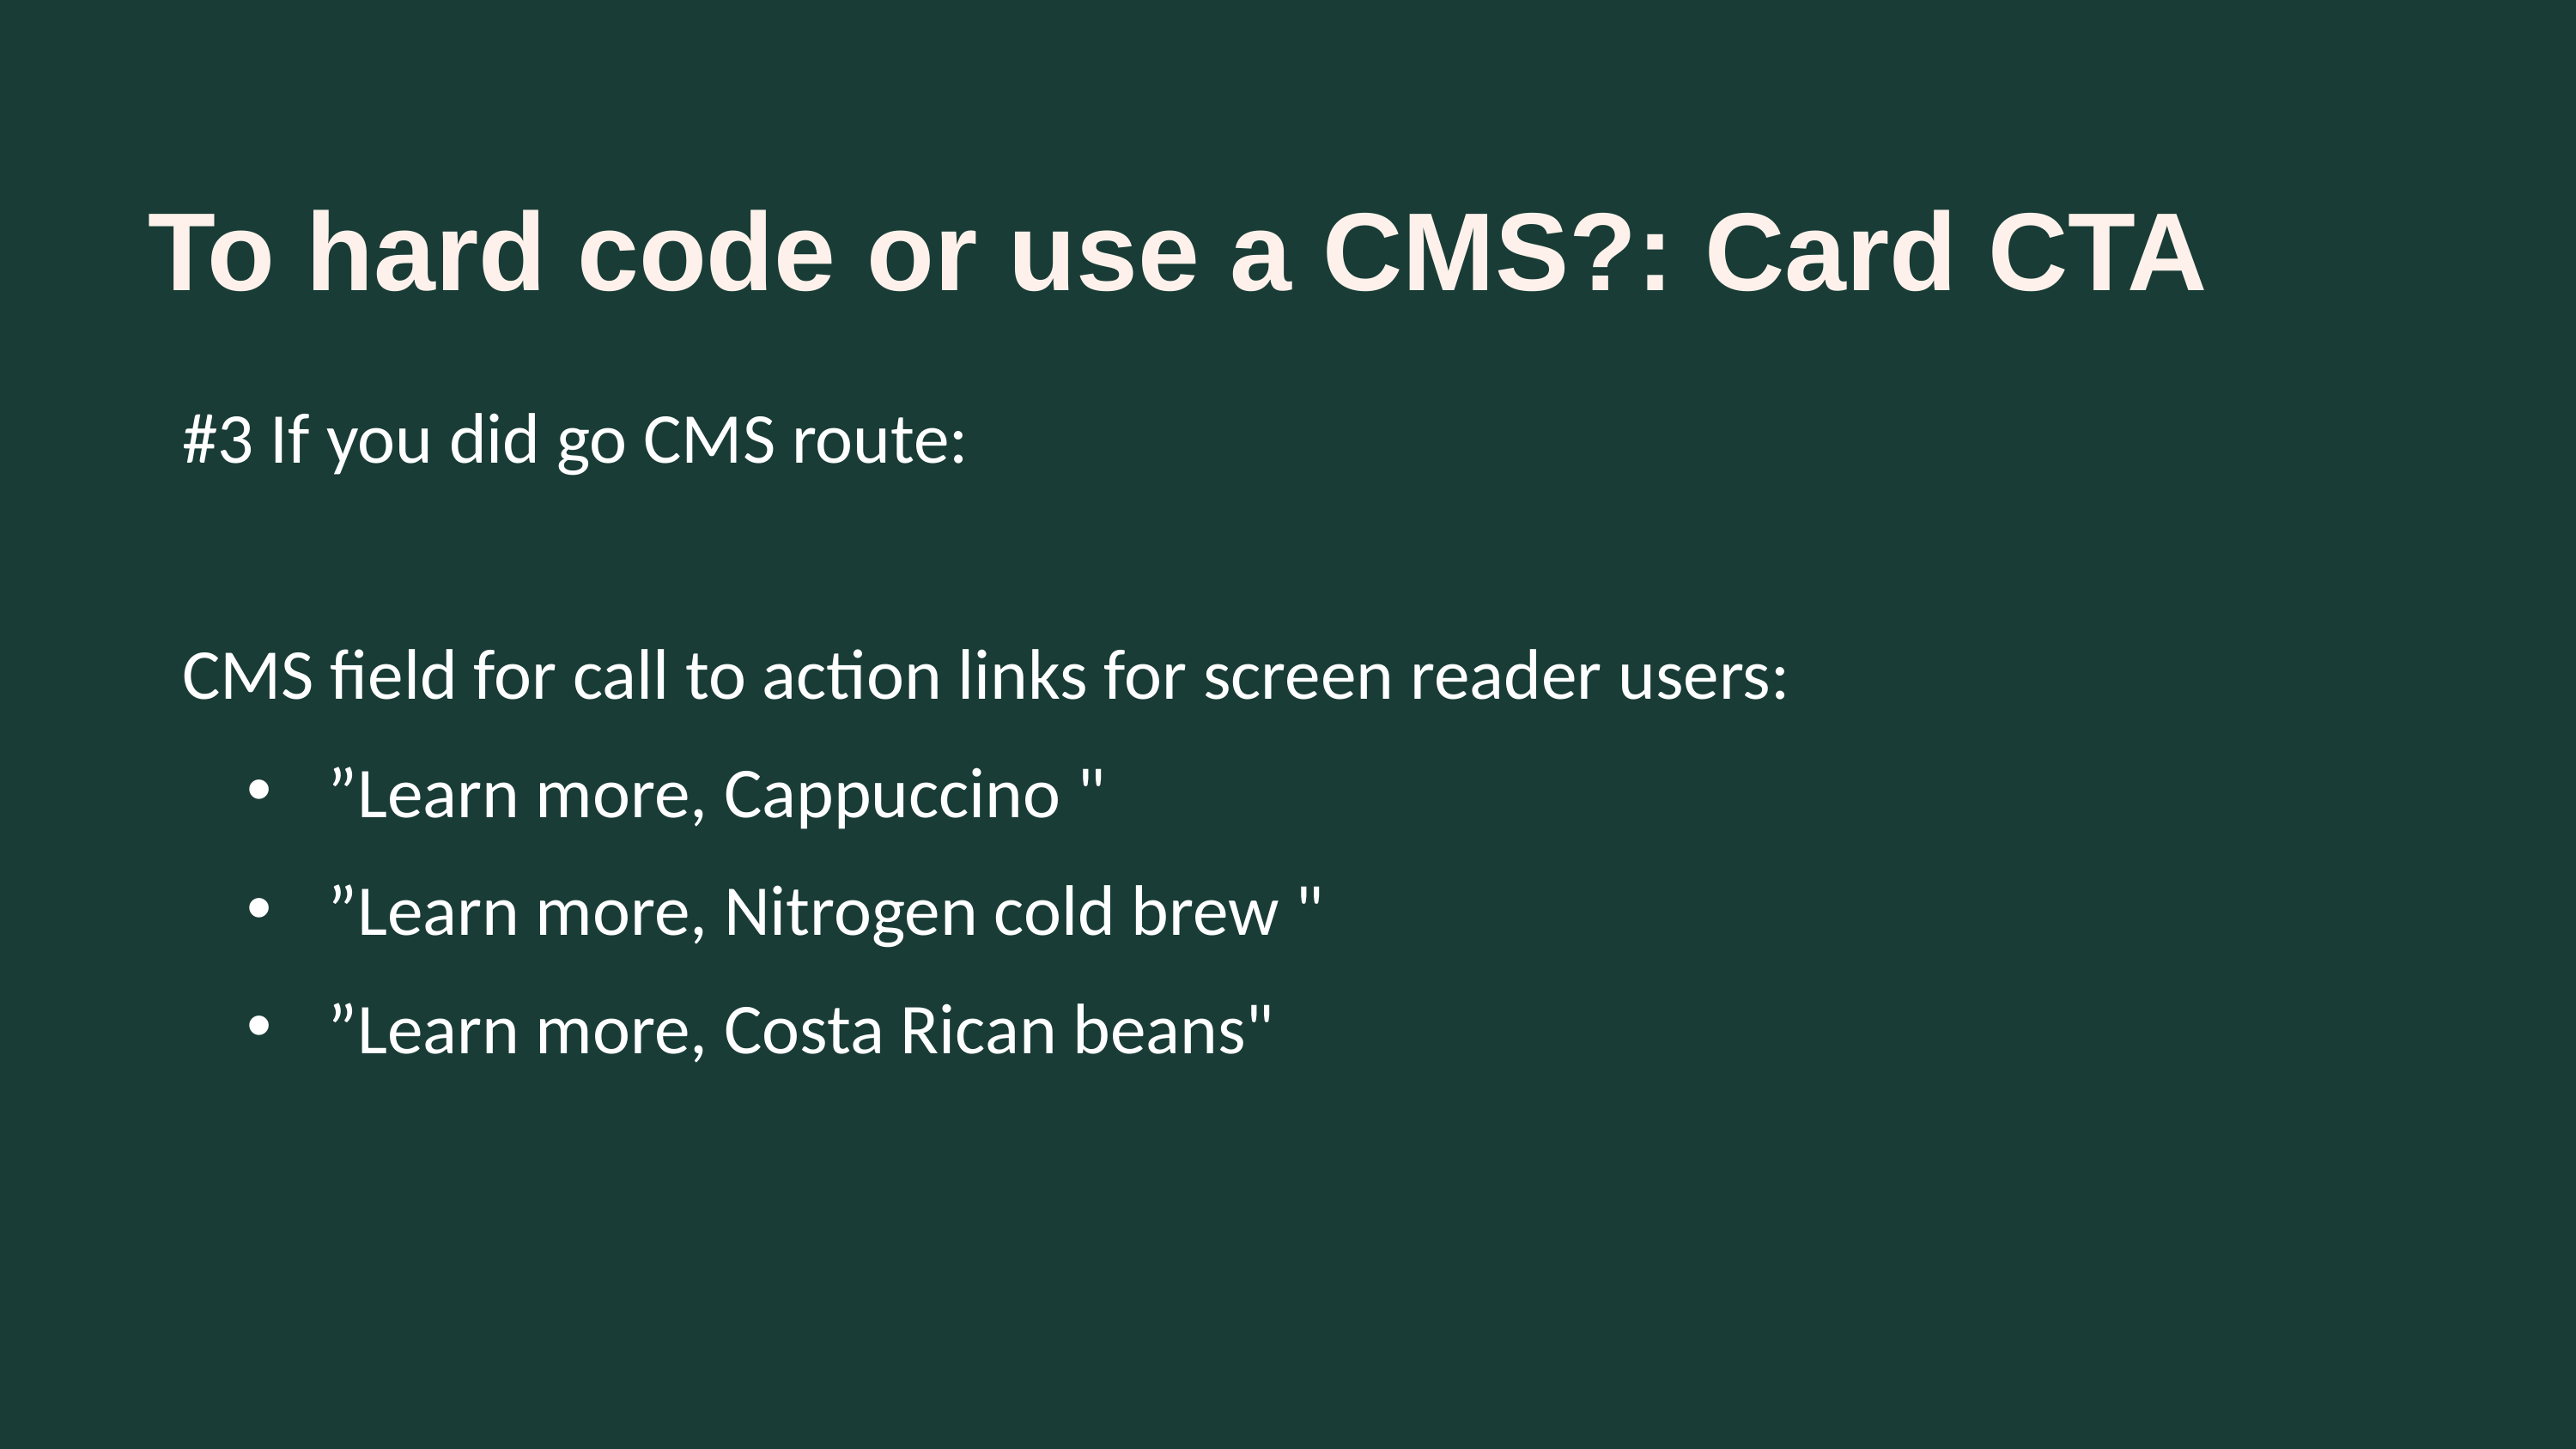

To hard code or use a CMS?: Card CTA
#3 If you did go CMS route:

CMS field for call to action links for screen reader users:
”Learn more, Cappuccino "
”Learn more, Nitrogen cold brew "
”Learn more, Costa Rican beans"